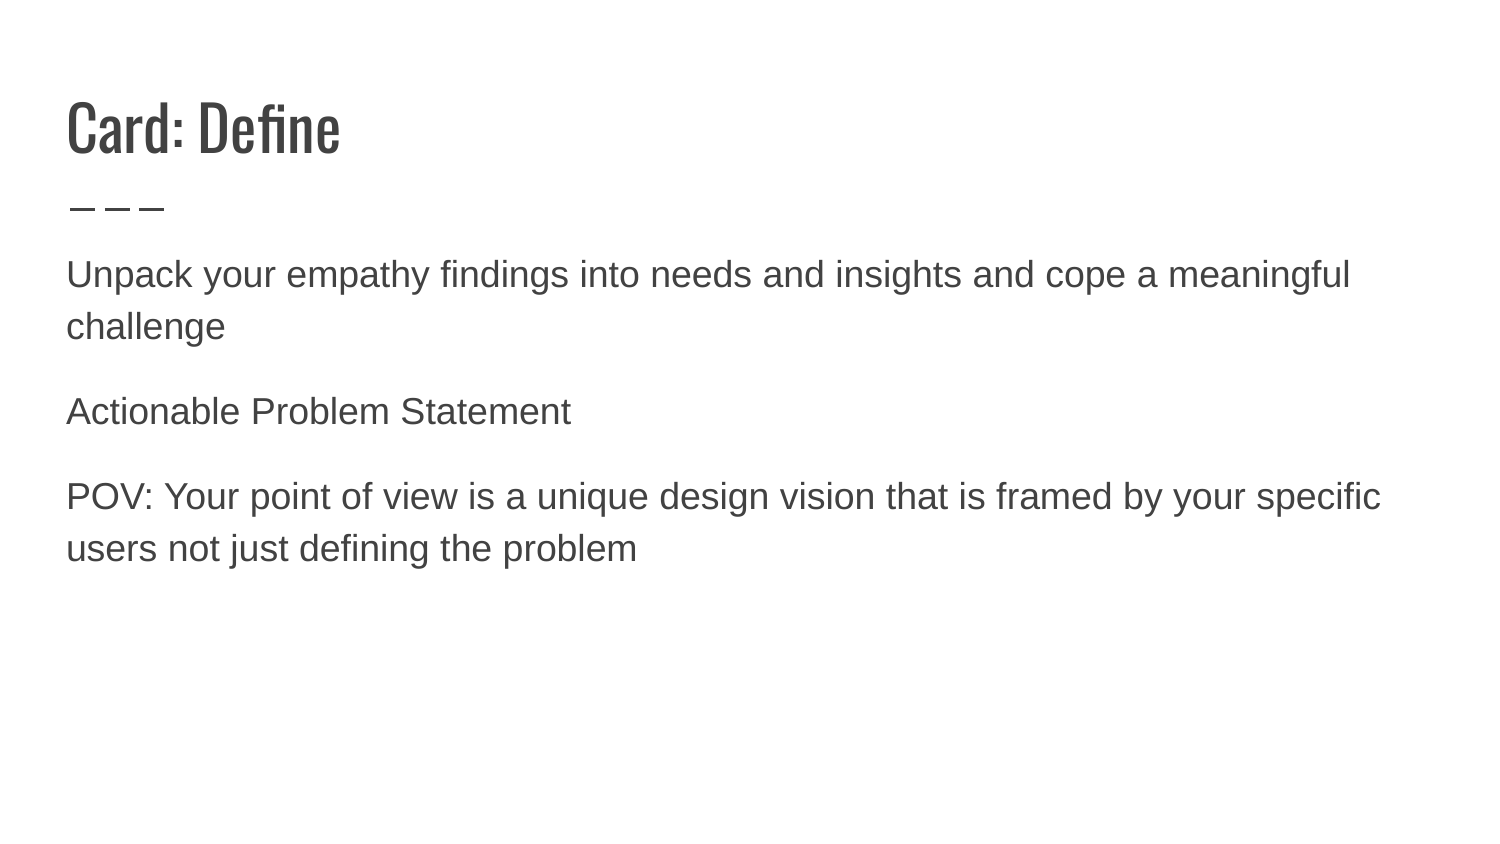

# Card: Define
Unpack your empathy findings into needs and insights and cope a meaningful challenge
Actionable Problem Statement
POV: Your point of view is a unique design vision that is framed by your specific users not just defining the problem